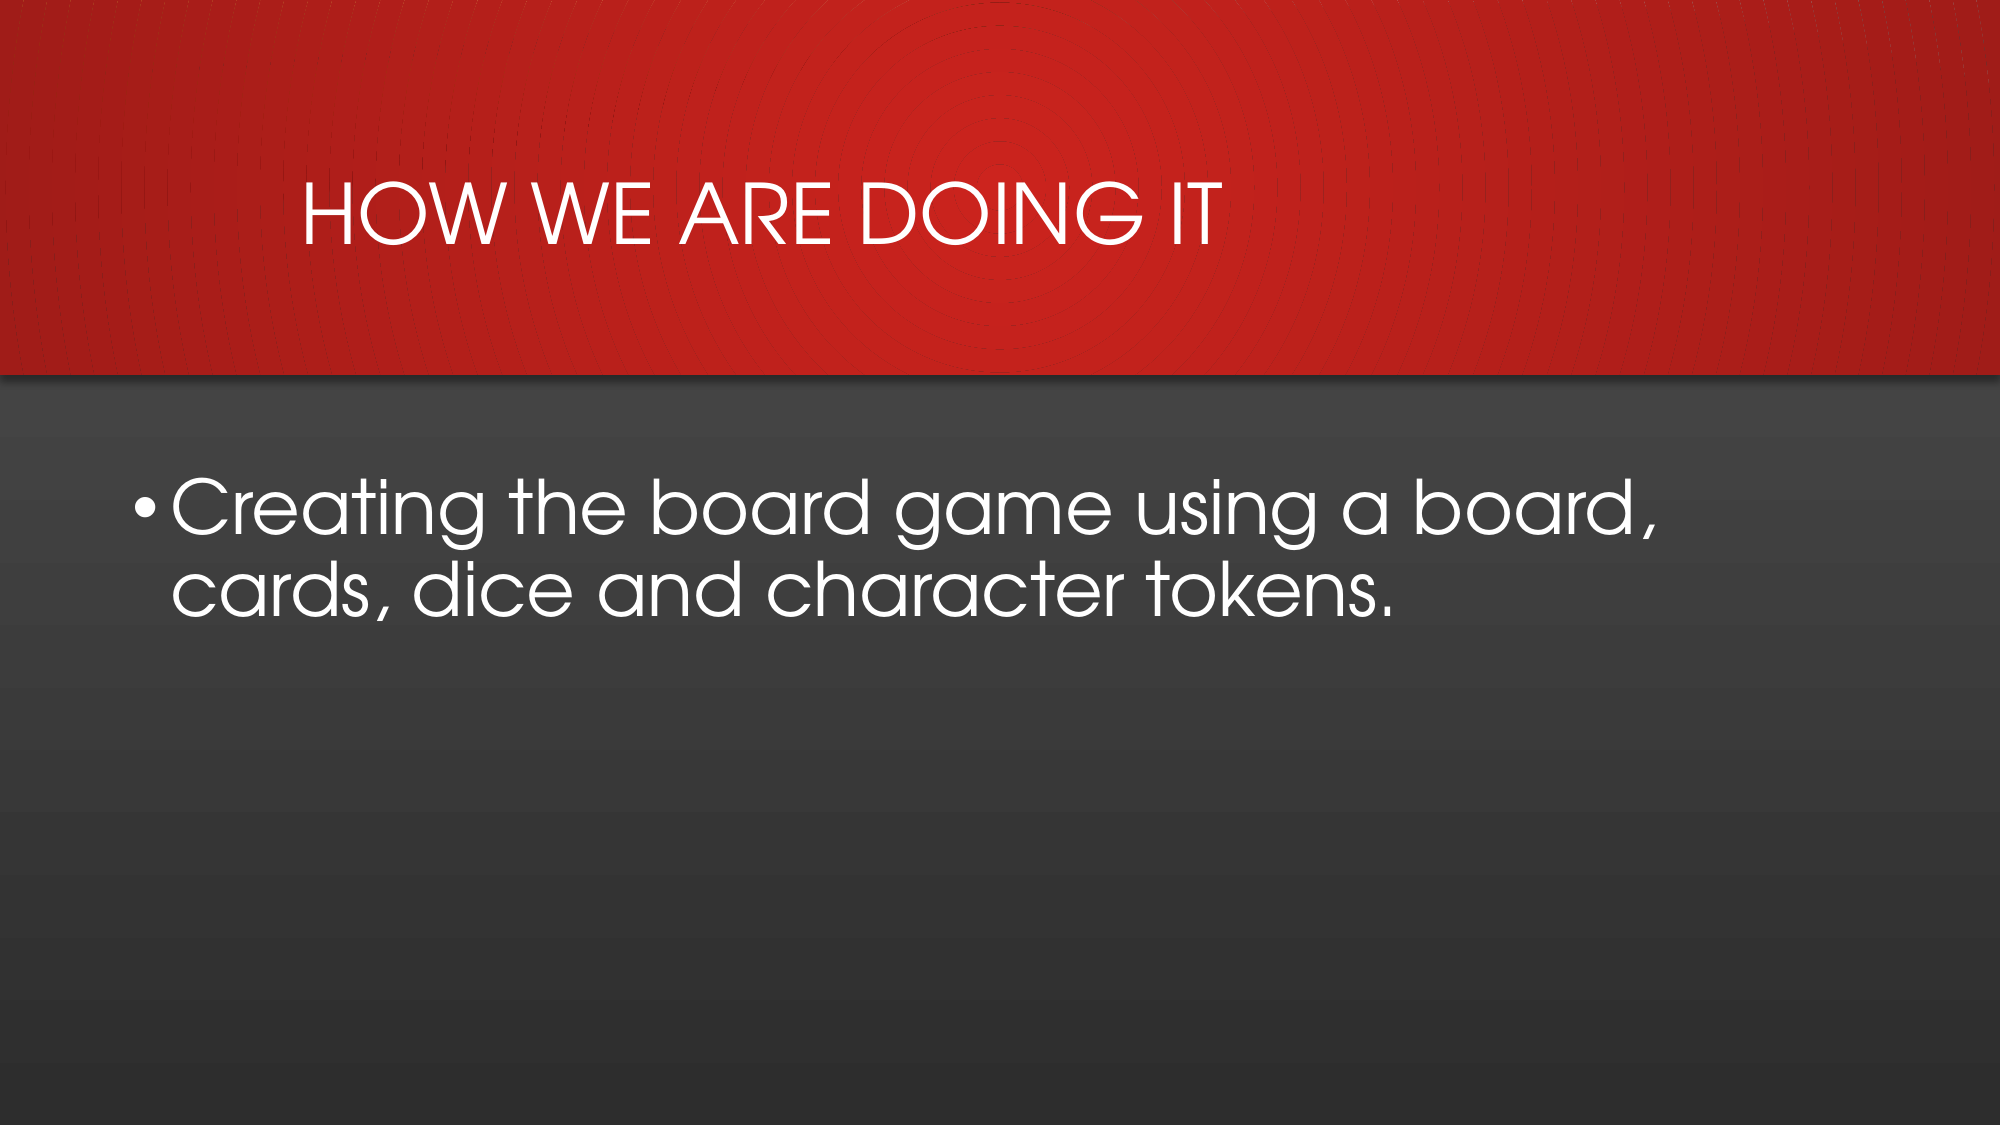

# How we are doing it

Creating the board game using a board, cards, dice and character tokens.